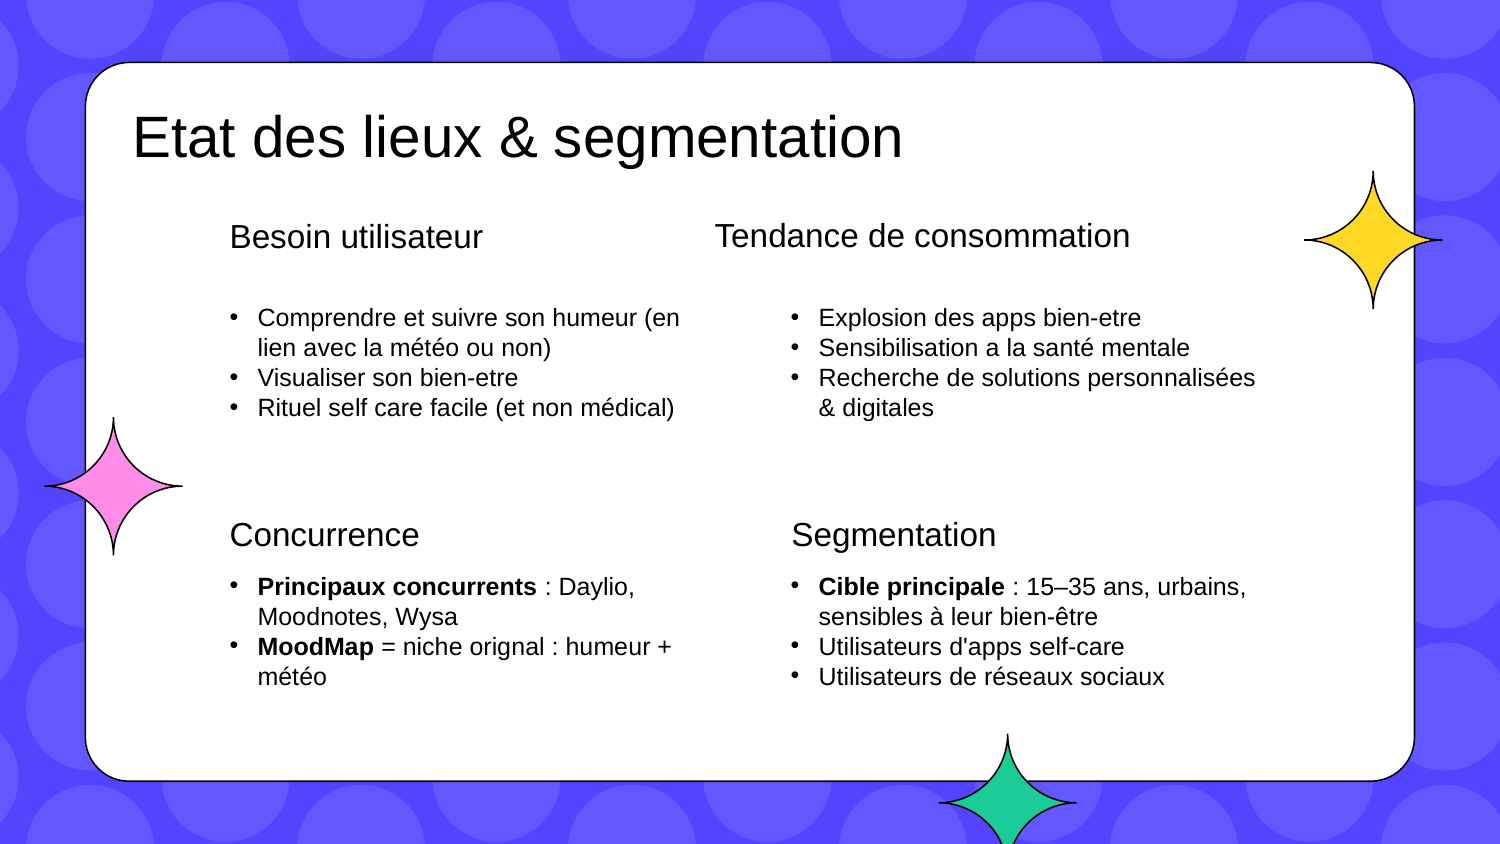

# Etat des lieux & segmentation

Tendance de consommation
Besoin utilisateur
Comprendre et suivre son humeur (en lien avec la météo ou non)
Visualiser son bien-etre
Rituel self care facile (et non médical)
Explosion des apps bien-etre
Sensibilisation a la santé mentale
Recherche de solutions personnalisées & digitales

Concurrence
Segmentation
Principaux concurrents : Daylio, Moodnotes, Wysa
MoodMap = niche orignal : humeur + météo
Cible principale : 15–35 ans, urbains, sensibles à leur bien-être
Utilisateurs d'apps self-care
Utilisateurs de réseaux sociaux